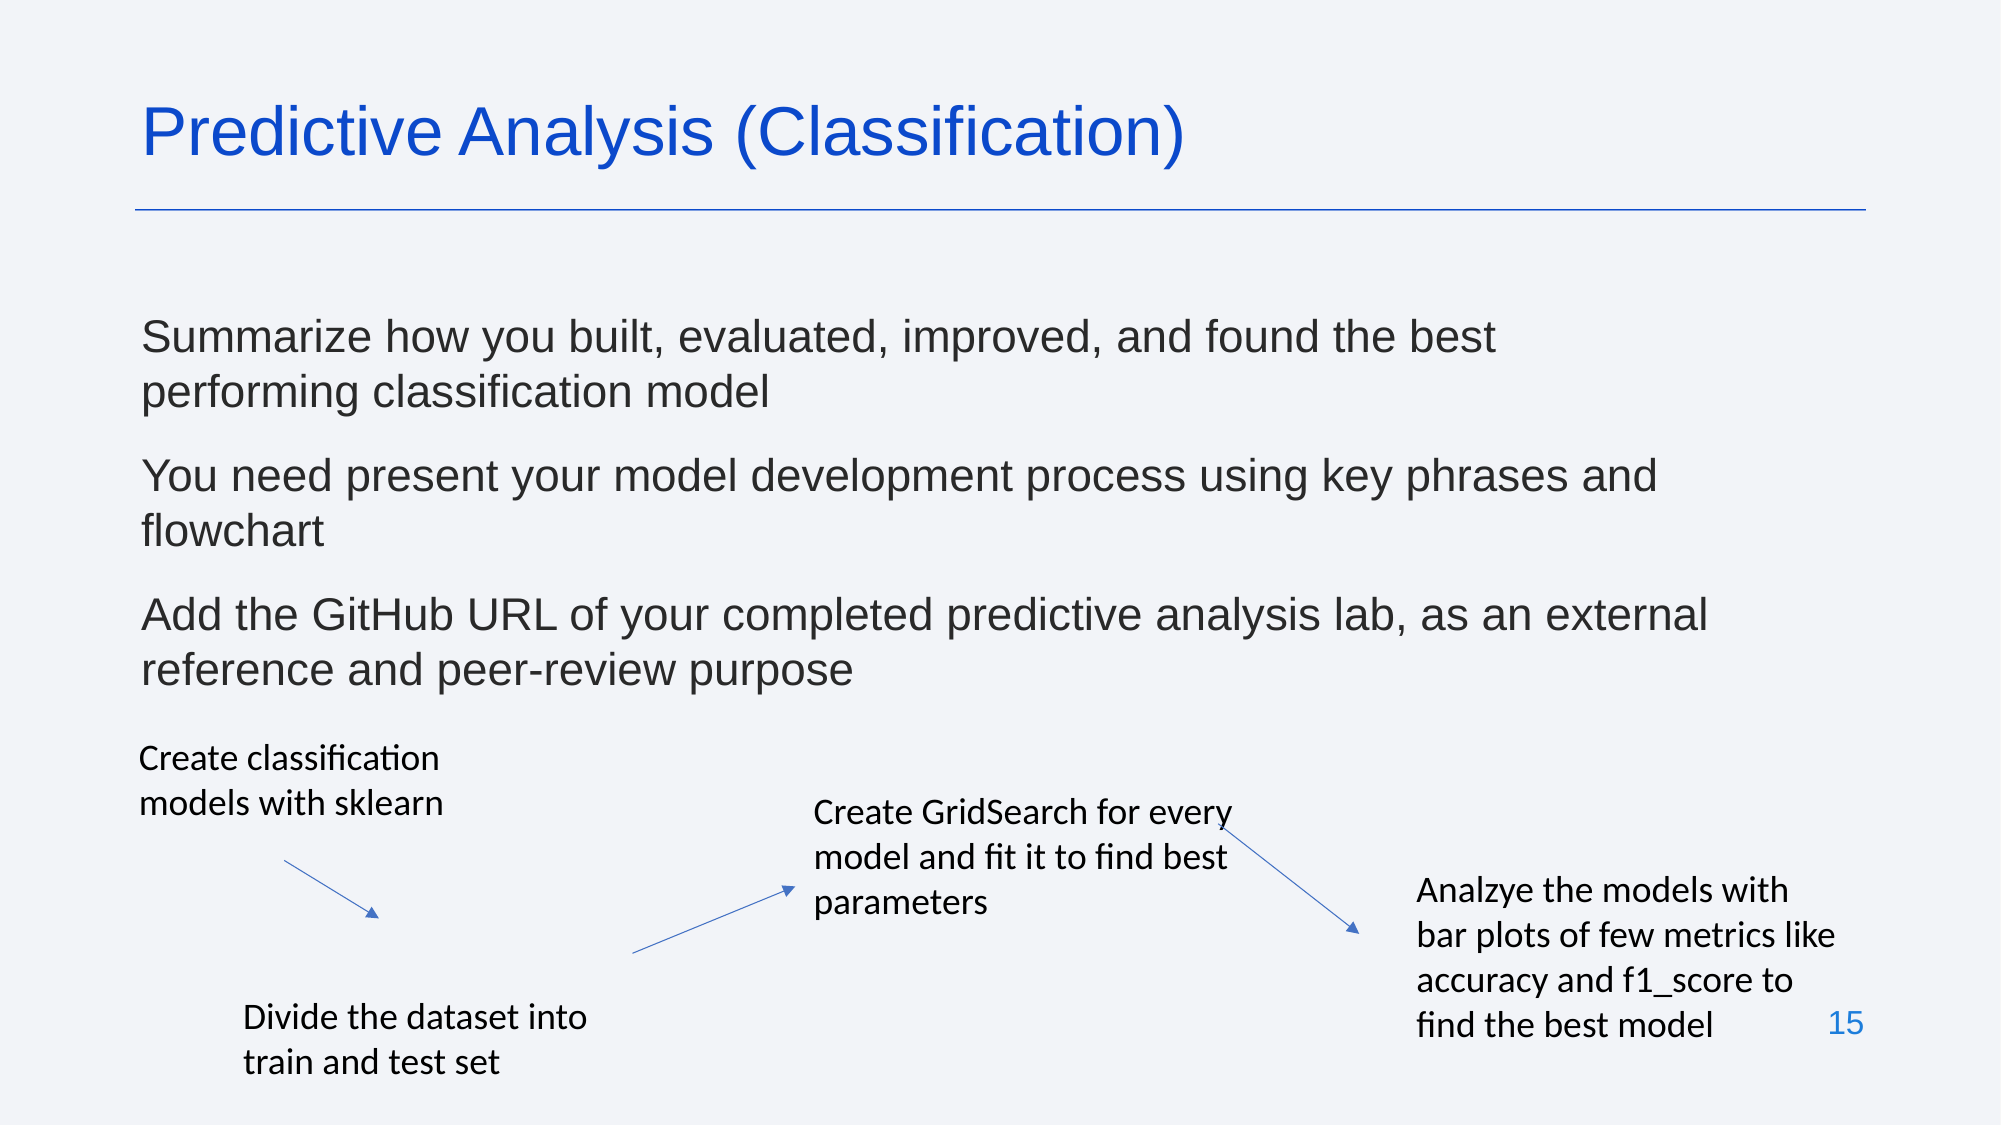

Predictive Analysis (Classification)
Summarize how you built, evaluated, improved, and found the best performing classification model
You need present your model development process using key phrases and flowchart
Add the GitHub URL of your completed predictive analysis lab, as an external reference and peer-review purpose

Create classification models with sklearn
Create GridSearch for every model and fit it to find best parameters
Analzye the models with bar plots of few metrics like accuracy and f1_score to find the best model
Divide the dataset into train and test set
15